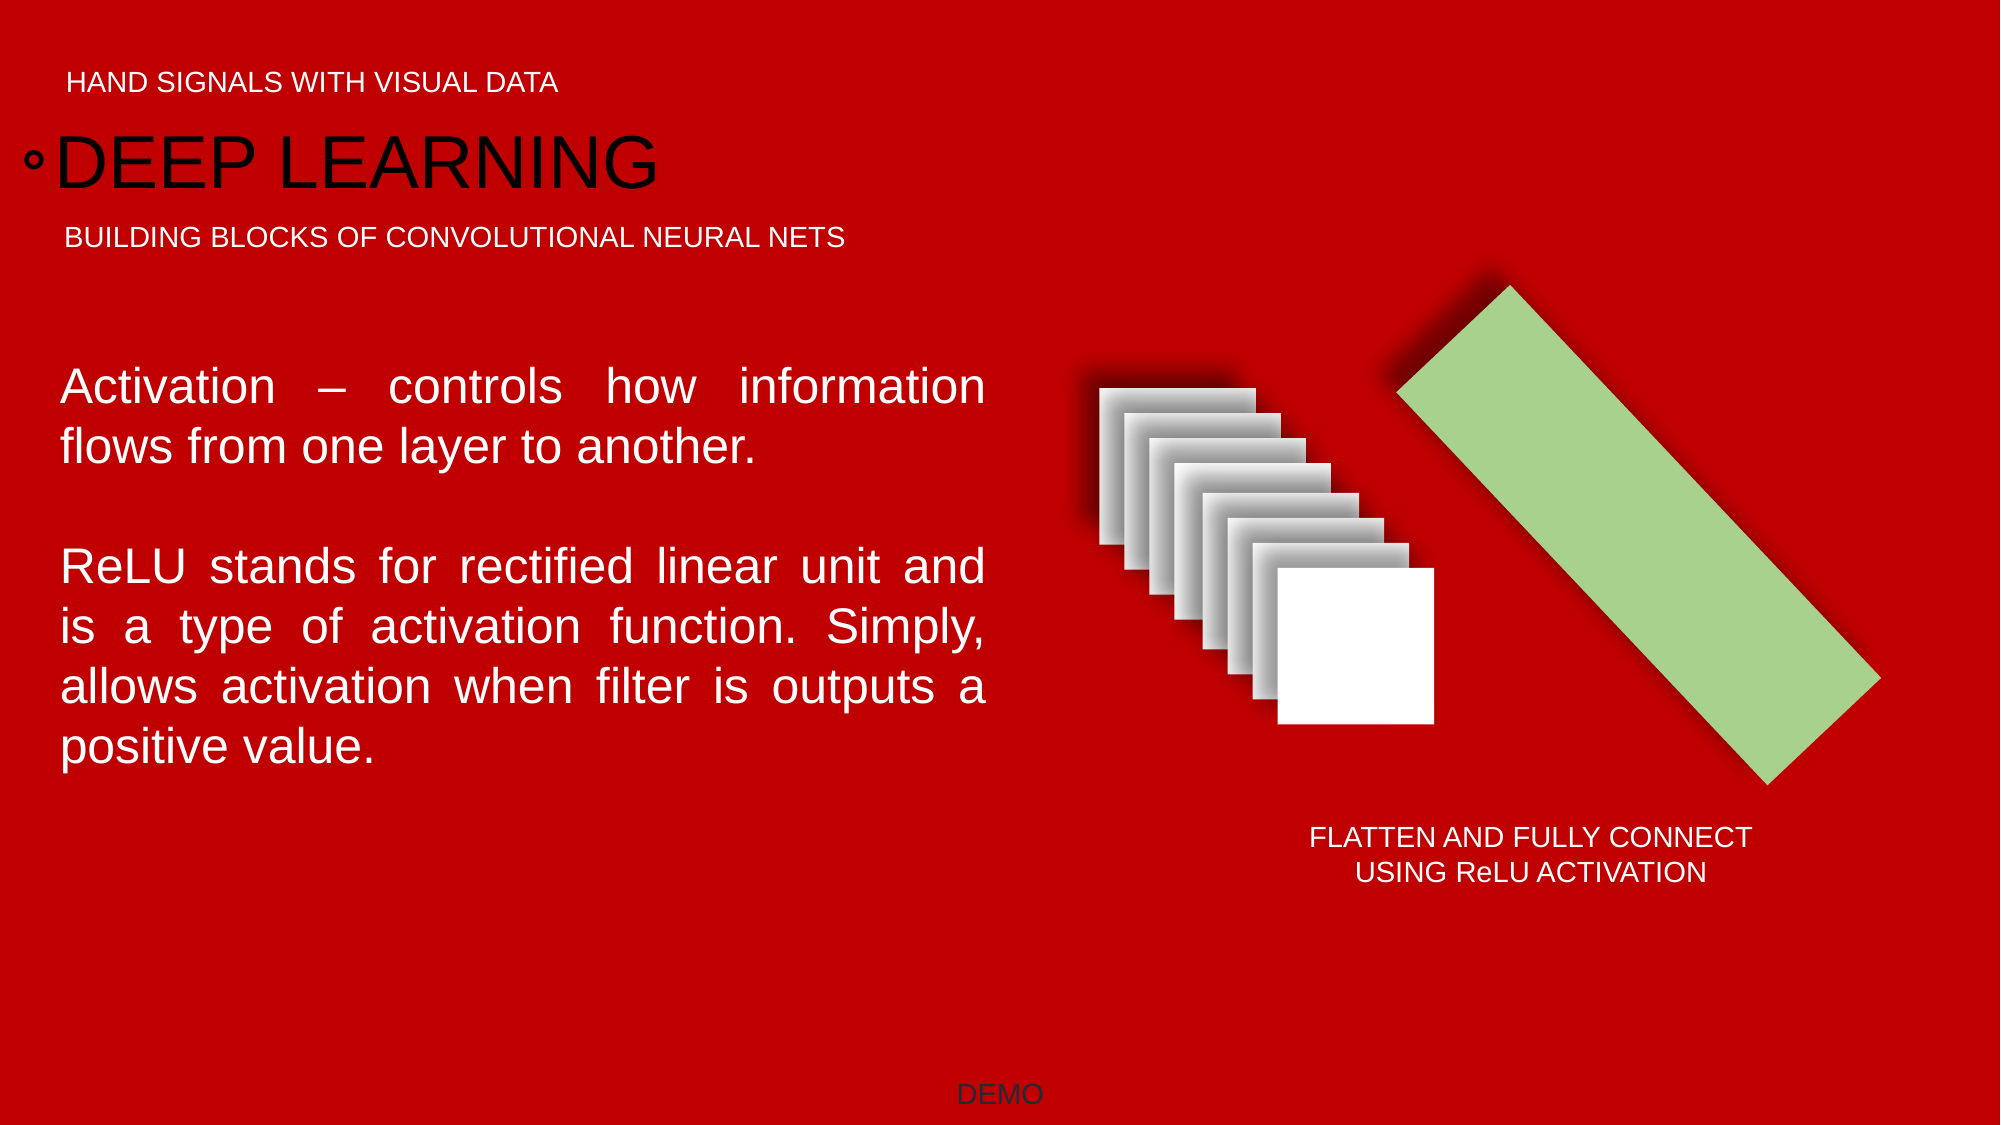

HAND SIGNALS WITH VISUAL DATA
DEEP LEARNING

BUILDING BLOCKS OF CONVOLUTIONAL NEURAL NETS

Activation – controls how information flows from one layer to another.

ReLU stands for rectified linear unit and is a type of activation function. Simply, allows activation when filter is outputs a positive value.

Subsampling – also known as pooling layer. It reduces the dimensions of data with a filter size and a stride and also controls overfitting. It is usually inserted after a convolution.
FLATTEN AND FULLY CONNECT
USING ReLU ACTIVATION
DEMO
Fully connected – connects all neurons in a layer from its previous layer to its sub-layers.